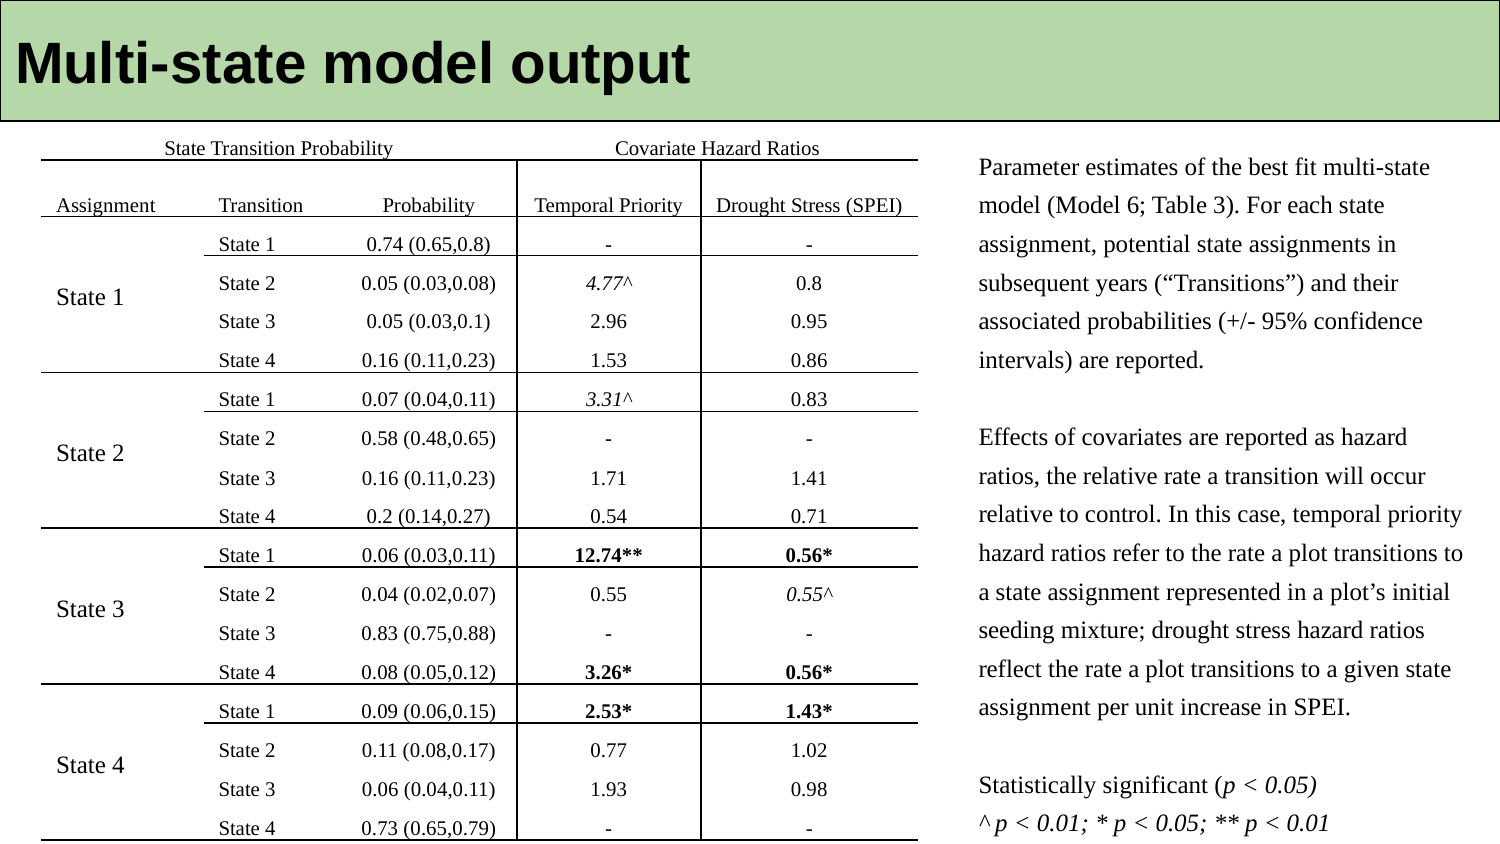

# Multi-state model output
| State Transition Probability |  |  | Covariate Hazard Ratios |  |
| --- | --- | --- | --- | --- |
| Assignment | Transition | Probability | Temporal Priority | Drought Stress (SPEI) |
| State 1 | State 1 | 0.74 (0.65,0.8) | - | - |
|  | State 2 | 0.05 (0.03,0.08) | 4.77^ | 0.8 |
|  | State 3 | 0.05 (0.03,0.1) | 2.96 | 0.95 |
|  | State 4 | 0.16 (0.11,0.23) | 1.53 | 0.86 |
| State 2 | State 1 | 0.07 (0.04,0.11) | 3.31^ | 0.83 |
|  | State 2 | 0.58 (0.48,0.65) | - | - |
|  | State 3 | 0.16 (0.11,0.23) | 1.71 | 1.41 |
|  | State 4 | 0.2 (0.14,0.27) | 0.54 | 0.71 |
| State 3 | State 1 | 0.06 (0.03,0.11) | 12.74\*\* | 0.56\* |
|  | State 2 | 0.04 (0.02,0.07) | 0.55 | 0.55^ |
|  | State 3 | 0.83 (0.75,0.88) | - | - |
|  | State 4 | 0.08 (0.05,0.12) | 3.26\* | 0.56\* |
| State 4 | State 1 | 0.09 (0.06,0.15) | 2.53\* | 1.43\* |
|  | State 2 | 0.11 (0.08,0.17) | 0.77 | 1.02 |
|  | State 3 | 0.06 (0.04,0.11) | 1.93 | 0.98 |
|  | State 4 | 0.73 (0.65,0.79) | - | - |

Parameter estimates of the best fit multi-state model (Model 6; Table 3). For each state assignment, potential state assignments in subsequent years (“Transitions”) and their associated probabilities (+/- 95% confidence intervals) are reported.

Effects of covariates are reported as hazard ratios, the relative rate a transition will occur relative to control. In this case, temporal priority hazard ratios refer to the rate a plot transitions to a state assignment represented in a plot’s initial seeding mixture; drought stress hazard ratios reflect the rate a plot transitions to a given state assignment per unit increase in SPEI.

Statistically significant (p < 0.05)
^ p < 0.01; * p < 0.05; ** p < 0.01